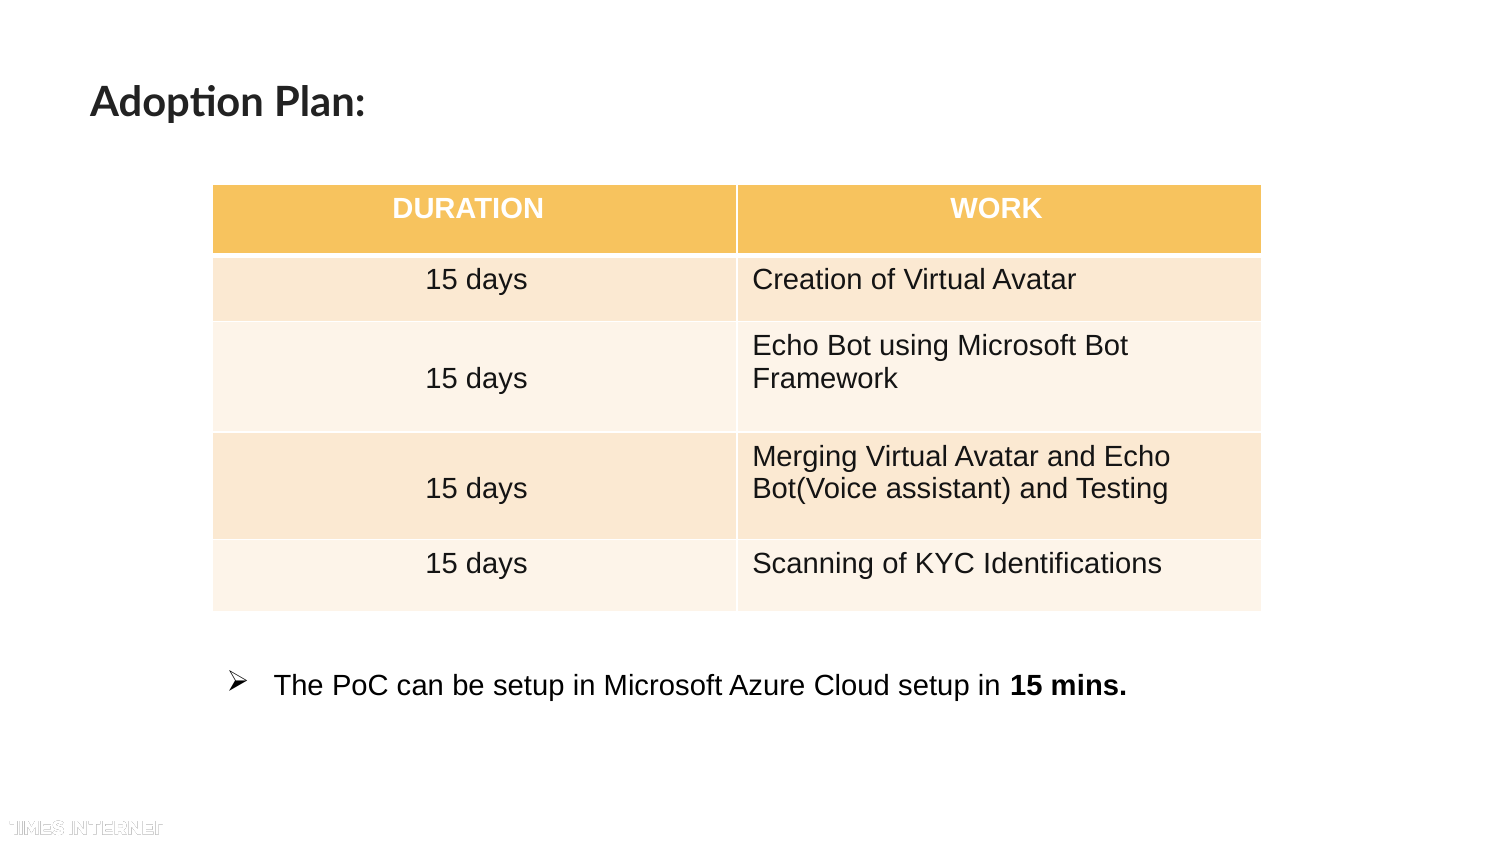

# Adoption Plan:
| DURATION | WORK |
| --- | --- |
| 15 days | Creation of Virtual Avatar |
| 15 days | Echo Bot using Microsoft Bot Framework |
| 15 days | Merging Virtual Avatar and Echo Bot(Voice assistant) and Testing |
| 15 days | Scanning of KYC Identifications |
The PoC can be setup in Microsoft Azure Cloud setup in 15 mins.